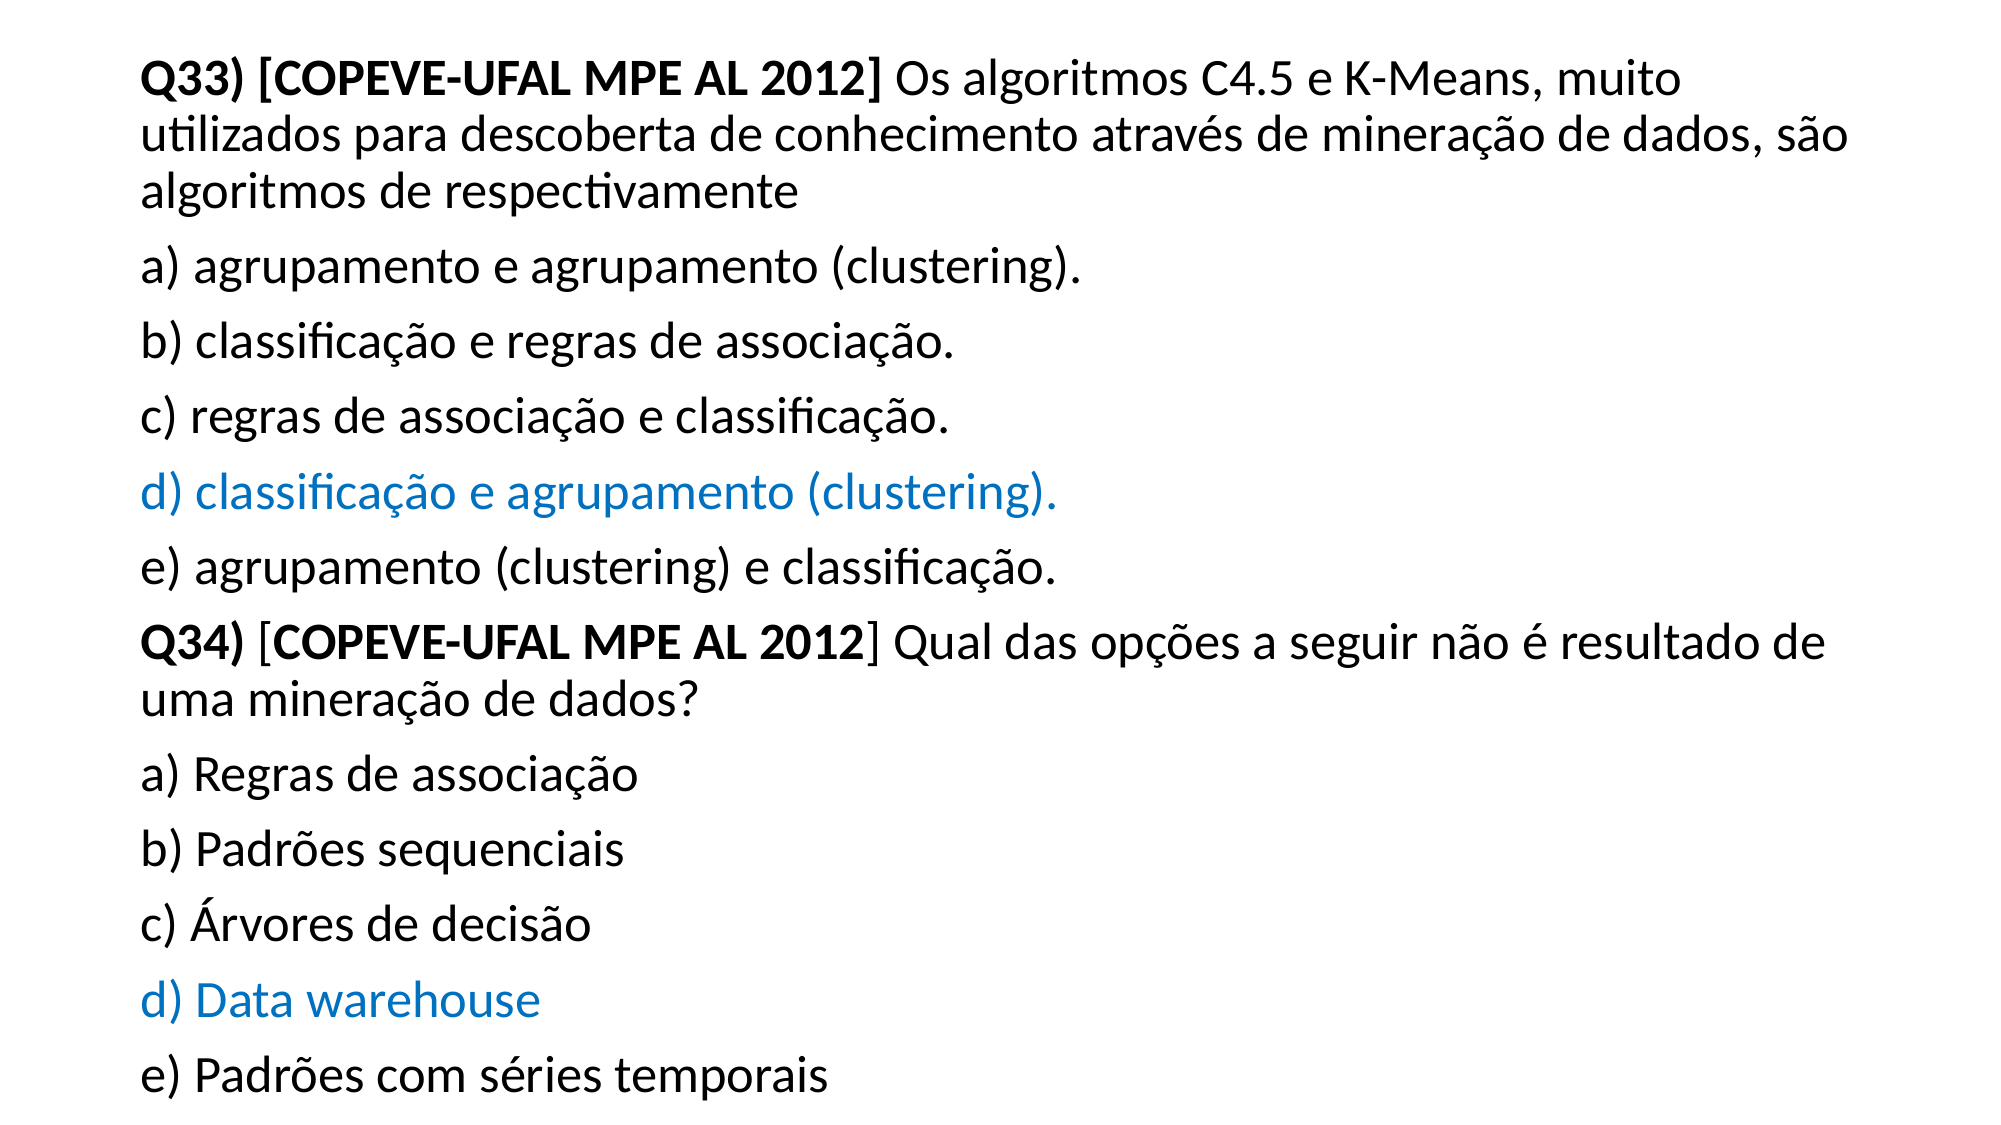

Q33) [COPEVE-UFAL MPE AL 2012] Os algoritmos C4.5 e K-Means, muito utilizados para descoberta de conhecimento através de mineração de dados, são algoritmos de respectivamente
a) agrupamento e agrupamento (clustering).
b) classificação e regras de associação.
c) regras de associação e classificação.
d) classificação e agrupamento (clustering).
e) agrupamento (clustering) e classificação.
Q34) [COPEVE-UFAL MPE AL 2012] Qual das opções a seguir não é resultado de uma mineração de dados?
a) Regras de associação
b) Padrões sequenciais
c) Árvores de decisão
d) Data warehouse
e) Padrões com séries temporais